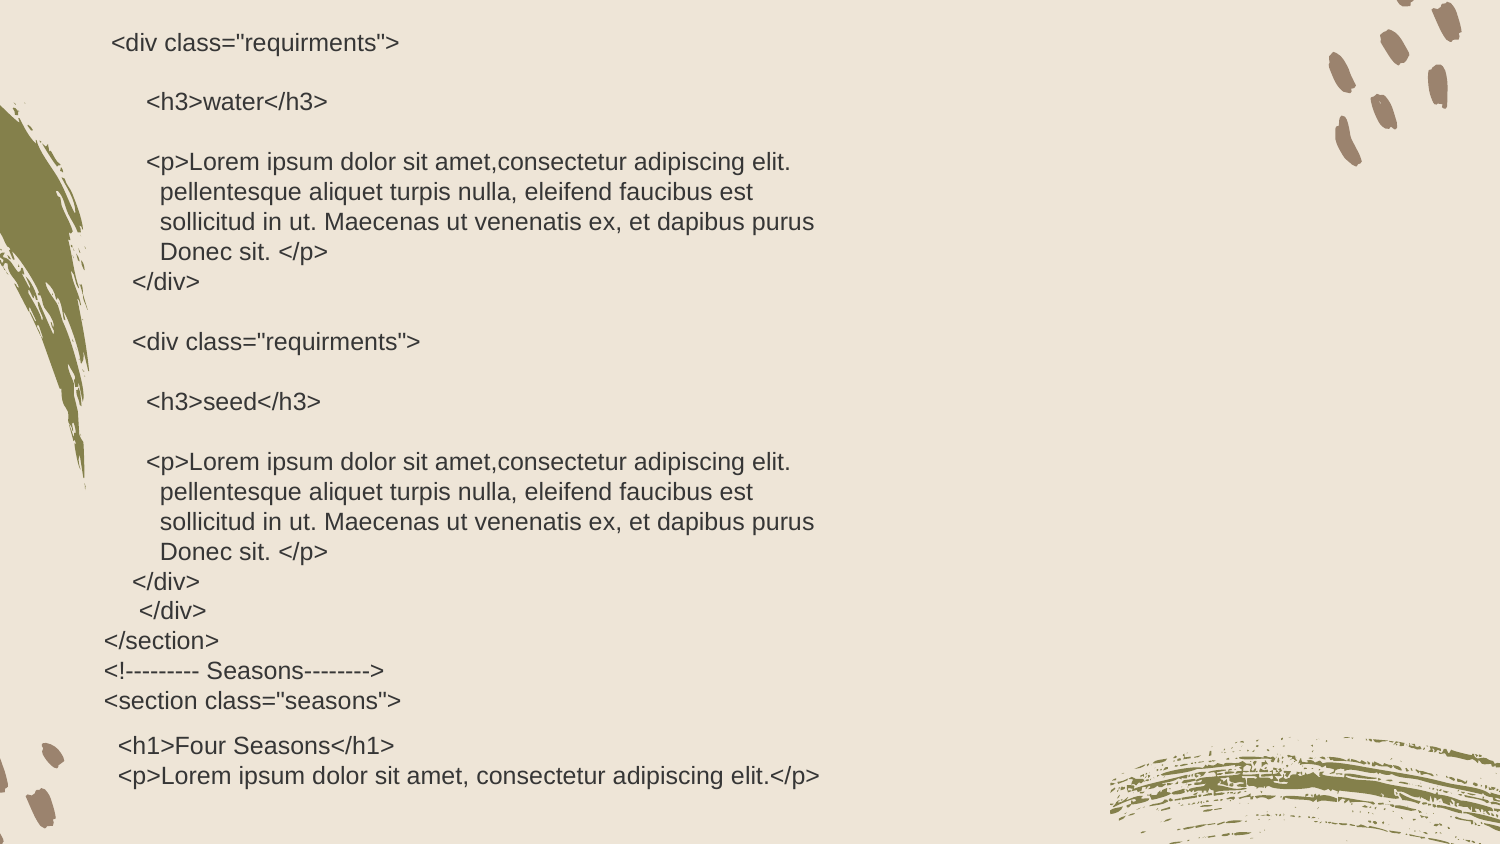

<div class="requirments">

      <h3>water</h3>

      <p>Lorem ipsum dolor sit amet,consectetur adipiscing elit.
        pellentesque aliquet turpis nulla, eleifend faucibus est
        sollicitud in ut. Maecenas ut venenatis ex, et dapibus purus
        Donec sit. </p>
    </div>

    <div class="requirments">

      <h3>seed</h3>

      <p>Lorem ipsum dolor sit amet,consectetur adipiscing elit.
        pellentesque aliquet turpis nulla, eleifend faucibus est
        sollicitud in ut. Maecenas ut venenatis ex, et dapibus purus
        Donec sit. </p>
    </div>
     </div>
</section>
<!--------- Seasons-------->
<section class="seasons">
  <h1>Four Seasons</h1>
  <p>Lorem ipsum dolor sit amet, consectetur adipiscing elit.</p>